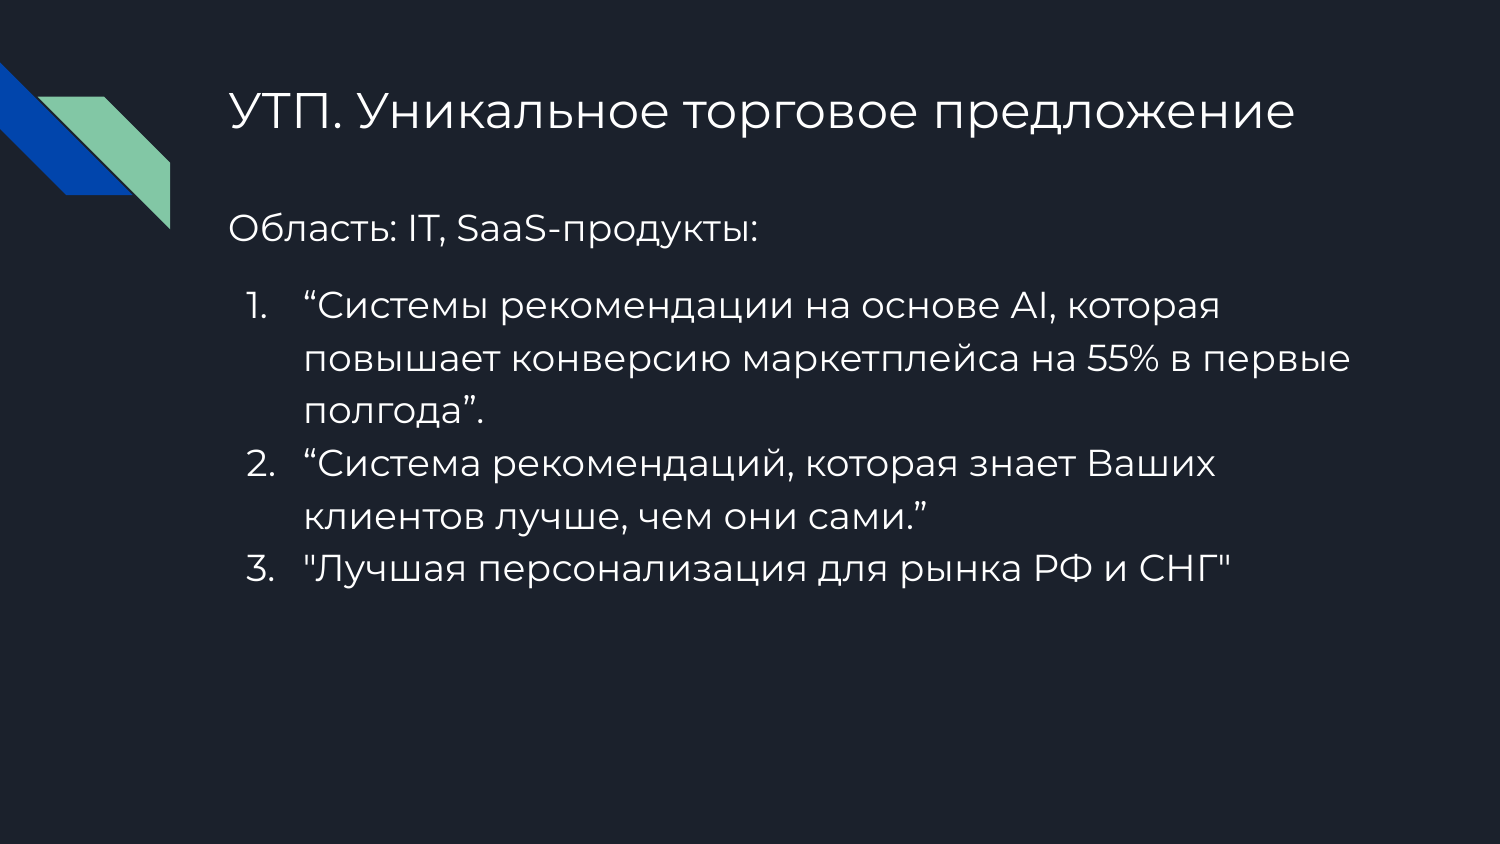

# УТП. Уникальное торговое предложение
Область: IT, SaaS-продукты:
“Системы рекомендации на основе AI, которая повышает конверсию маркетплейса на 55% в первые полгода”.
“Система рекомендаций, которая знает Ваших клиентов лучше, чем они сами.”
"Лучшая персонализация для рынка РФ и СНГ"